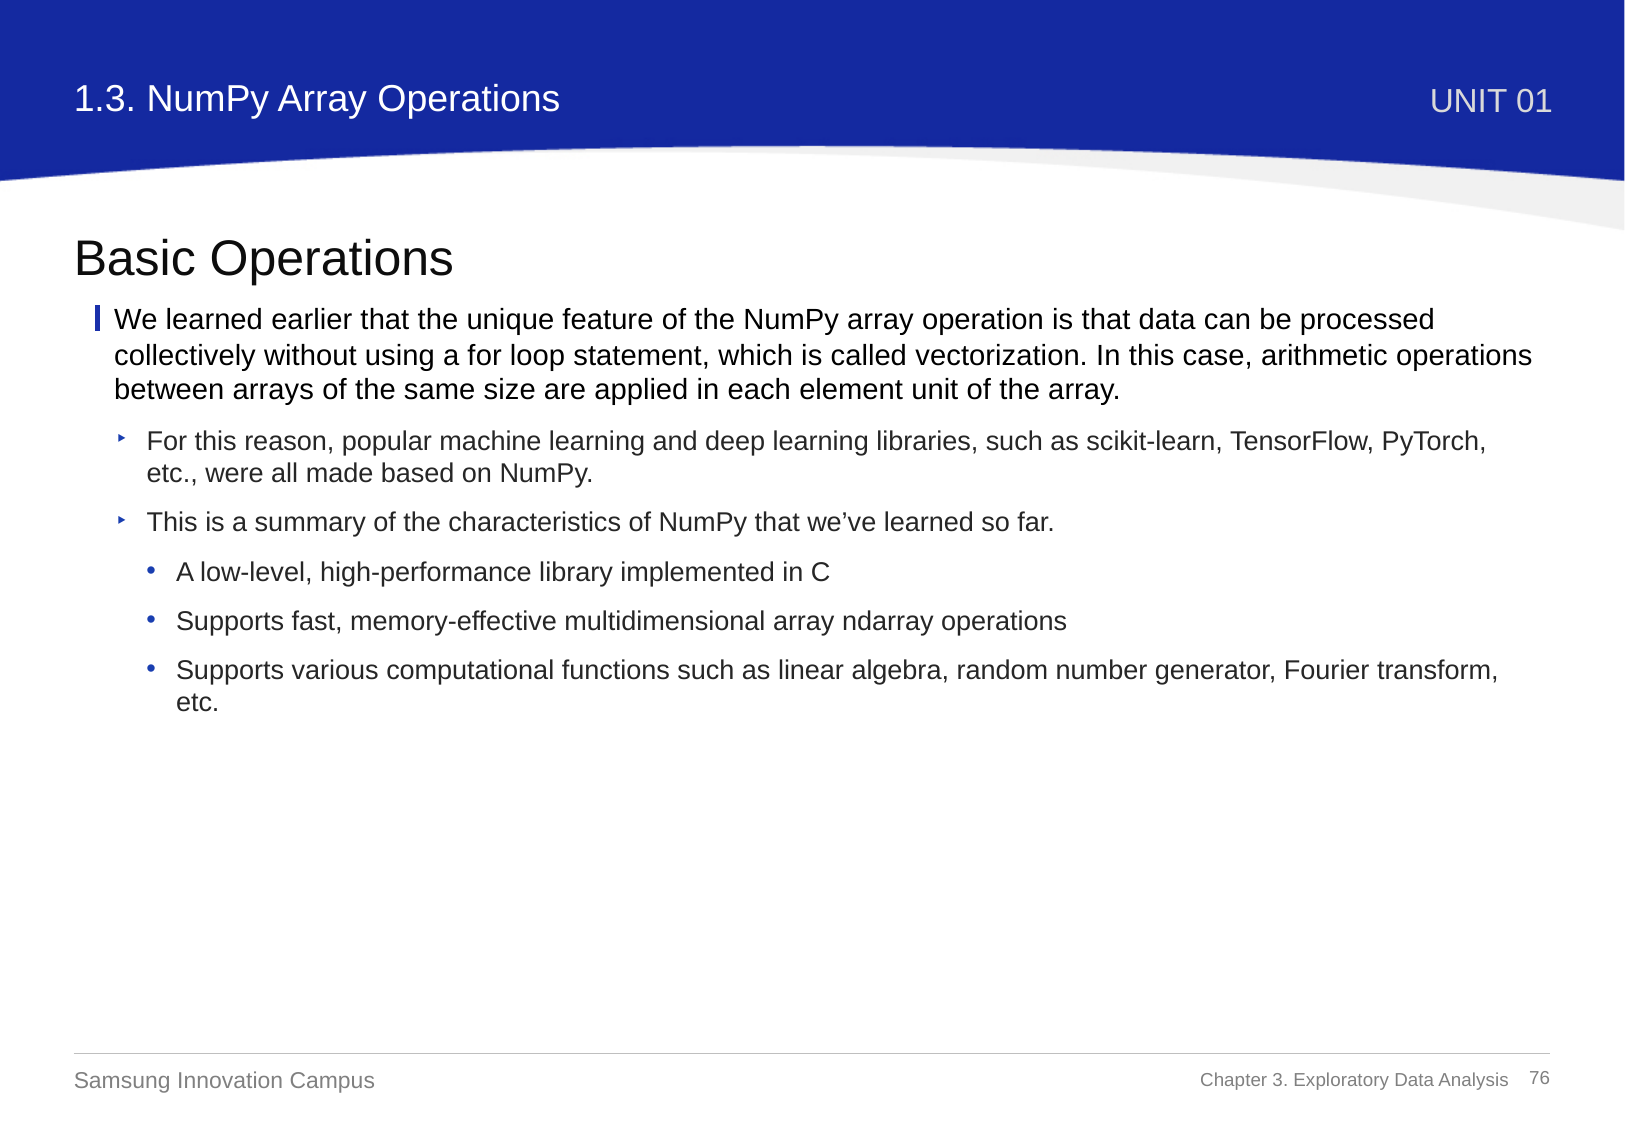

1.3. NumPy Array Operations
UNIT 01
Basic Operations
We learned earlier that the unique feature of the NumPy array operation is that data can be processed collectively without using a for loop statement, which is called vectorization. In this case, arithmetic operations between arrays of the same size are applied in each element unit of the array.
For this reason, popular machine learning and deep learning libraries, such as scikit-learn, TensorFlow, PyTorch, etc., were all made based on NumPy.
This is a summary of the characteristics of NumPy that we’ve learned so far.
A low-level, high-performance library implemented in C
Supports fast, memory-effective multidimensional array ndarray operations
Supports various computational functions such as linear algebra, random number generator, Fourier transform, etc.